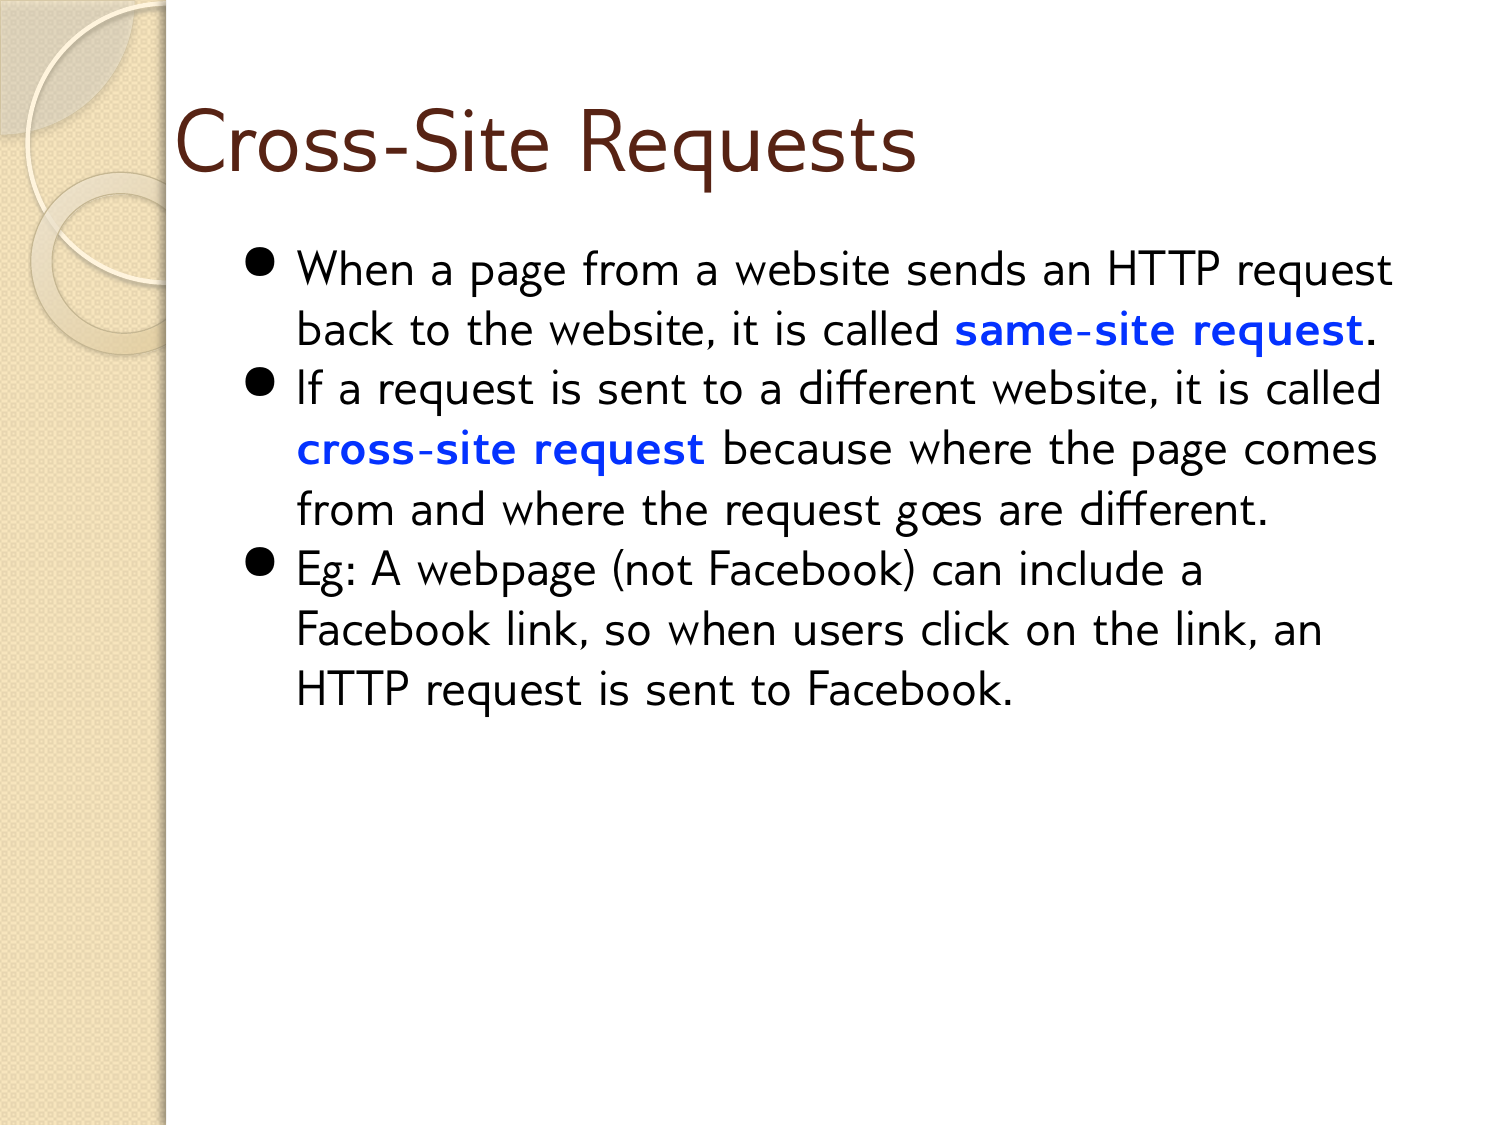

# Cross-Site Requests
When a page from a website sends an HTTP request back to the website, it is called same-site request.
If a request is sent to a different website, it is called cross-site request because where the page comes from and where the request goes are different.
Eg: A webpage (not Facebook) can include a Facebook link, so when users click on the link, an HTTP request is sent to Facebook.